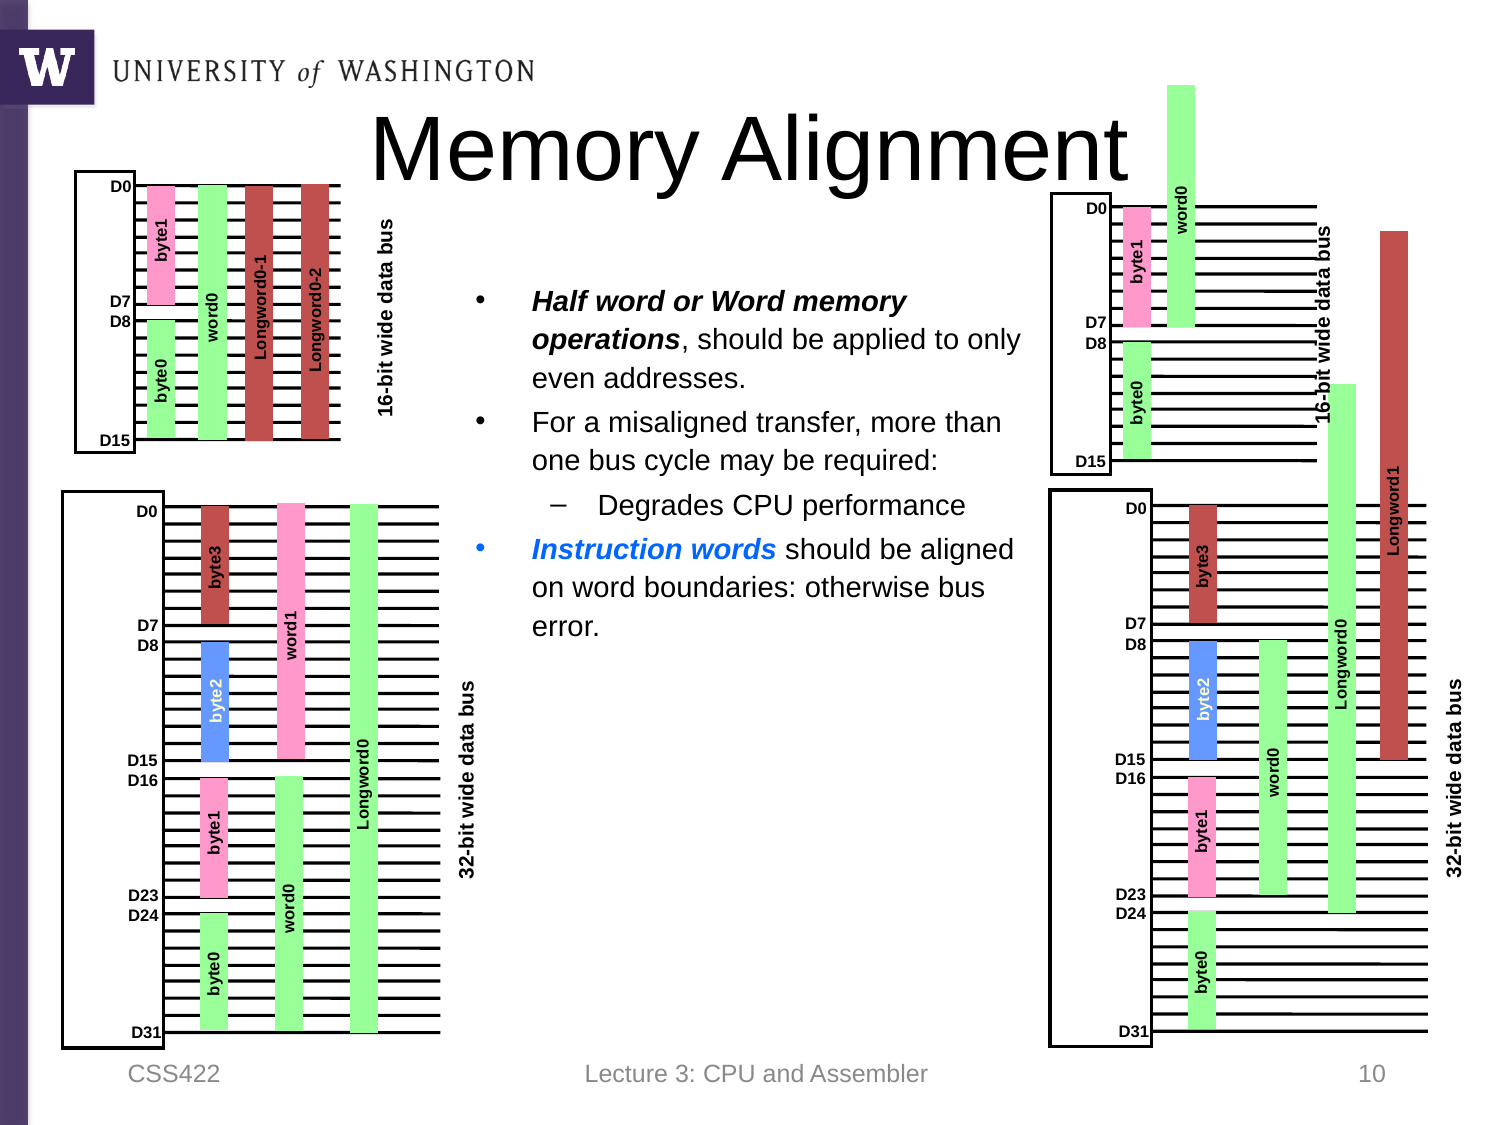

# Memory Alignment

D0

word0

D0

byte1

Longword1

D0

byte3

D7

D8
Longword0

byte2

D15

word0
32-bit wide data bus

D16

byte1

D23

D24

byte0

D31

byte1
Half word or Word memory operations, should be applied to only even addresses.
For a misaligned transfer, more than one bus cycle may be required:
Degrades CPU performance
Instruction words should be aligned on word boundaries: otherwise bus error.
D7
Longword0-1
word0
Longword0-2
16-bit wide data bus
D8
D7
16-bit wide data bus

D8

byte0
byte0
D15
D15

D0

byte3

D7

word1

D8

byte2

D15

Longword0
32-bit wide data bus

D16

byte1

D23

word0
D24

byte0

D31

CSS422
Lecture 3: CPU and Assembler
10